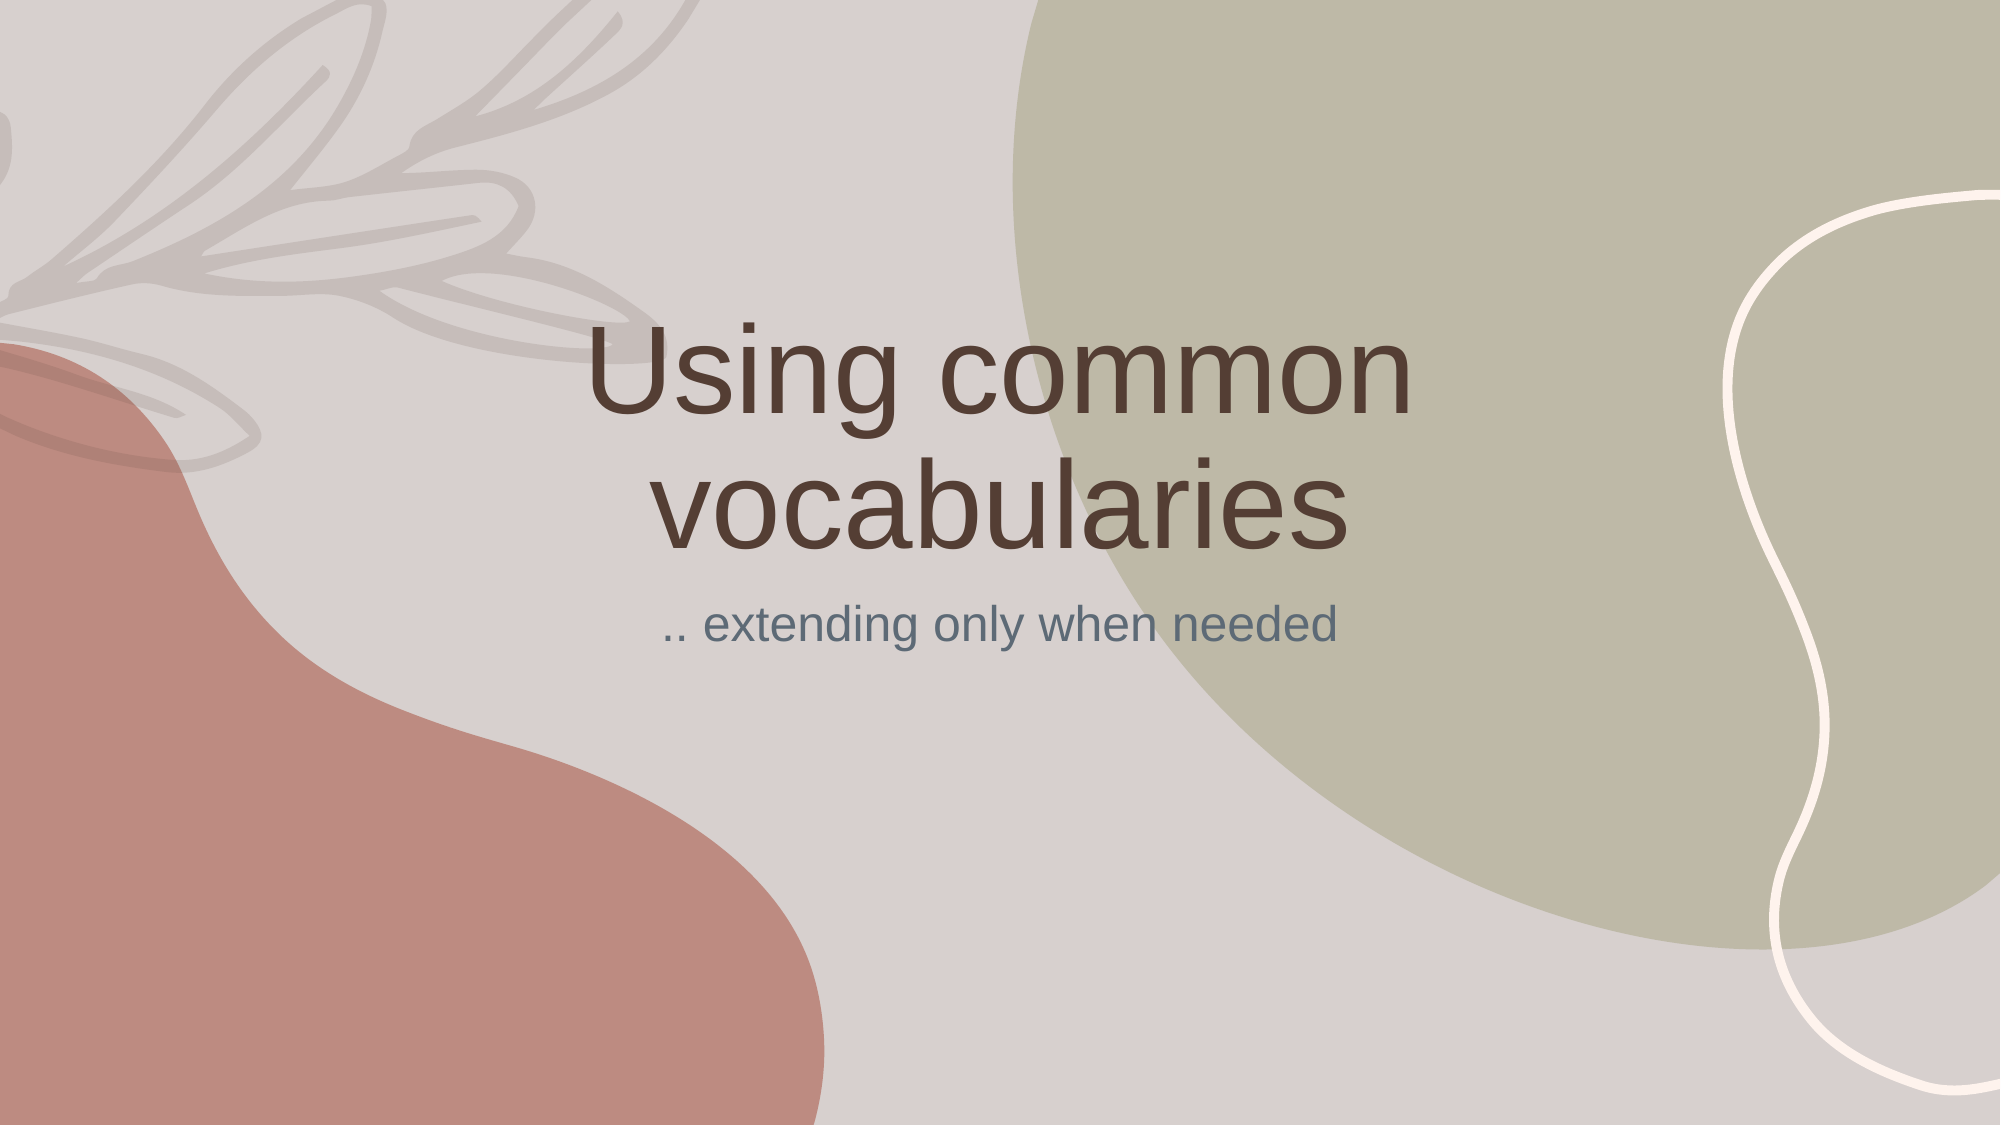

# Using common vocabularies
.. extending only when needed